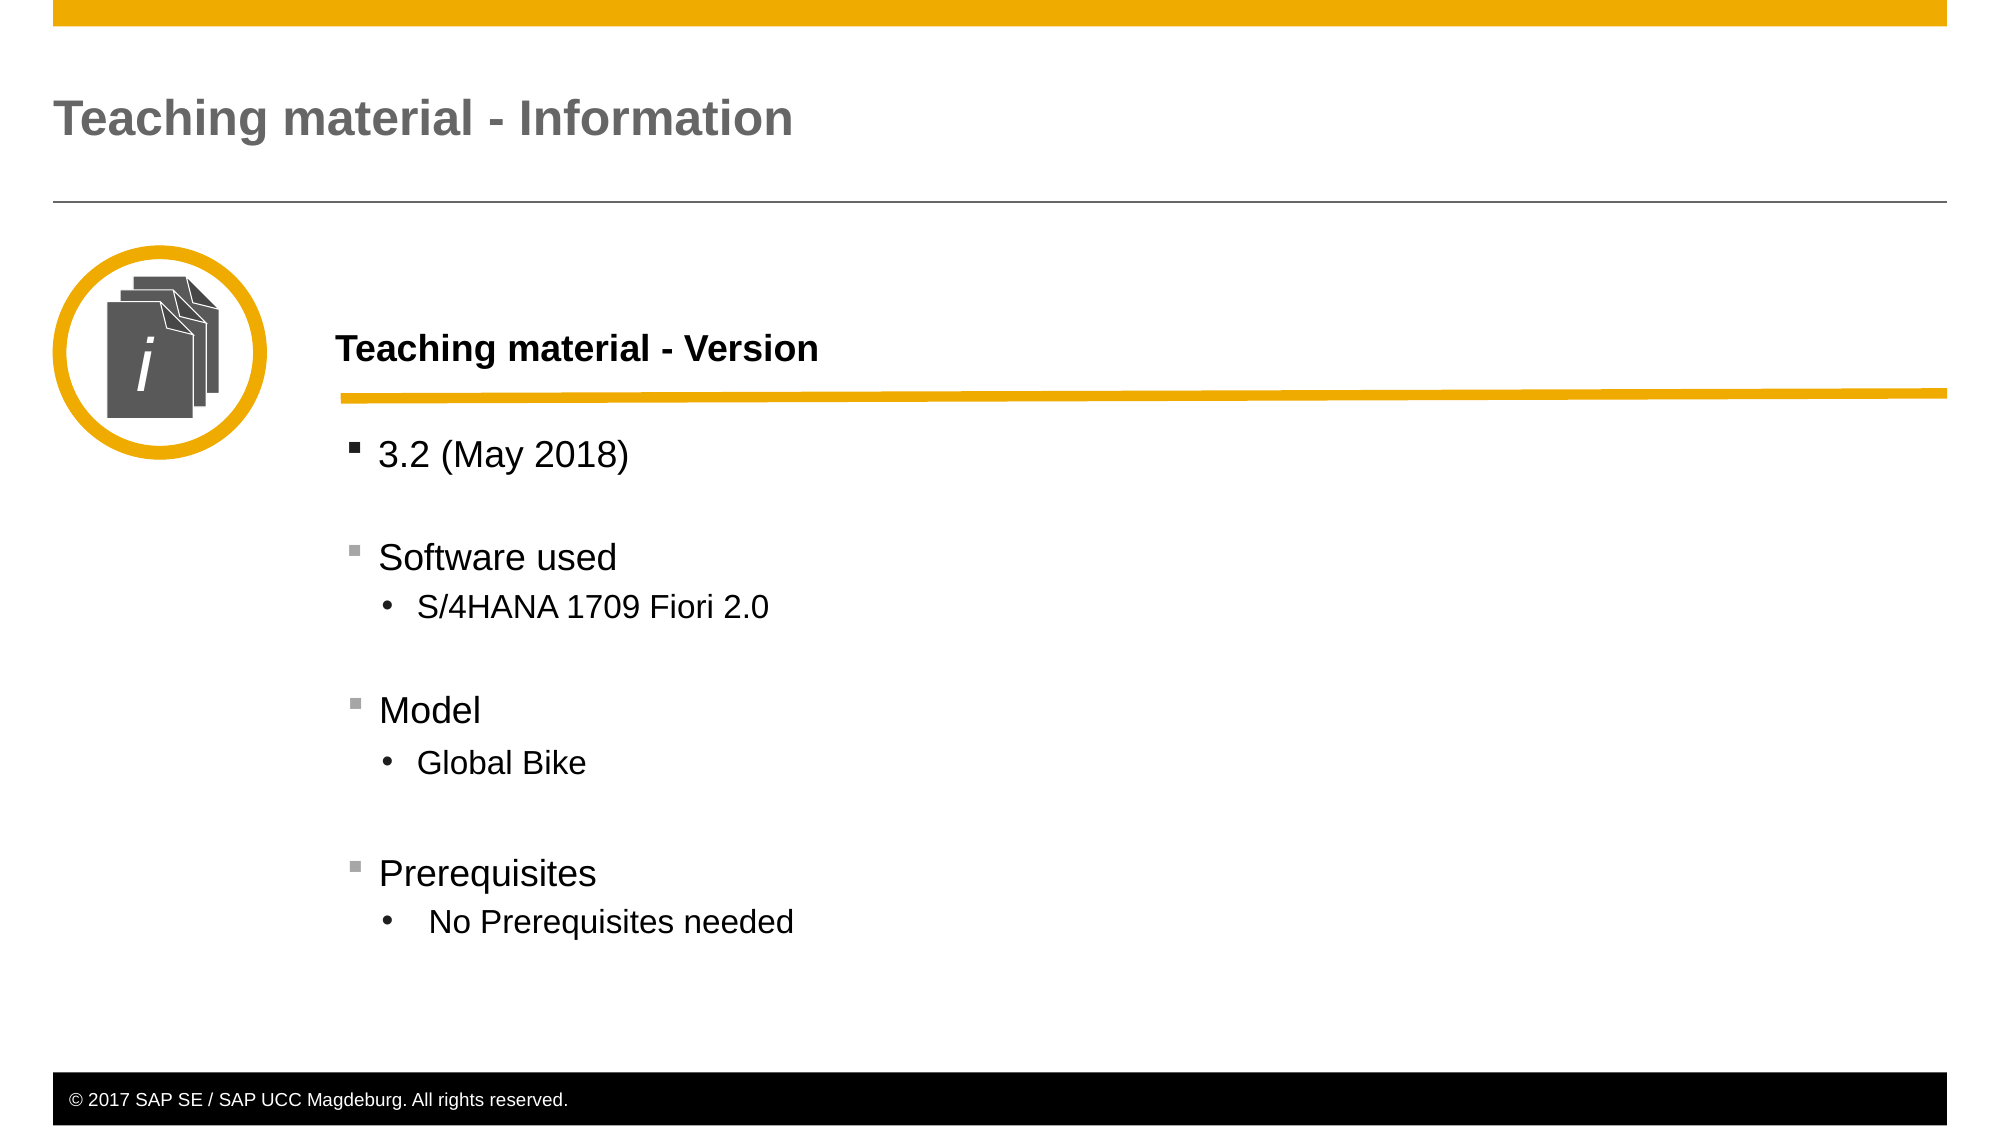

3.2 (May 2018)
S/4HANA 1709 Fiori 2.0
Global Bike
No Prerequisites needed